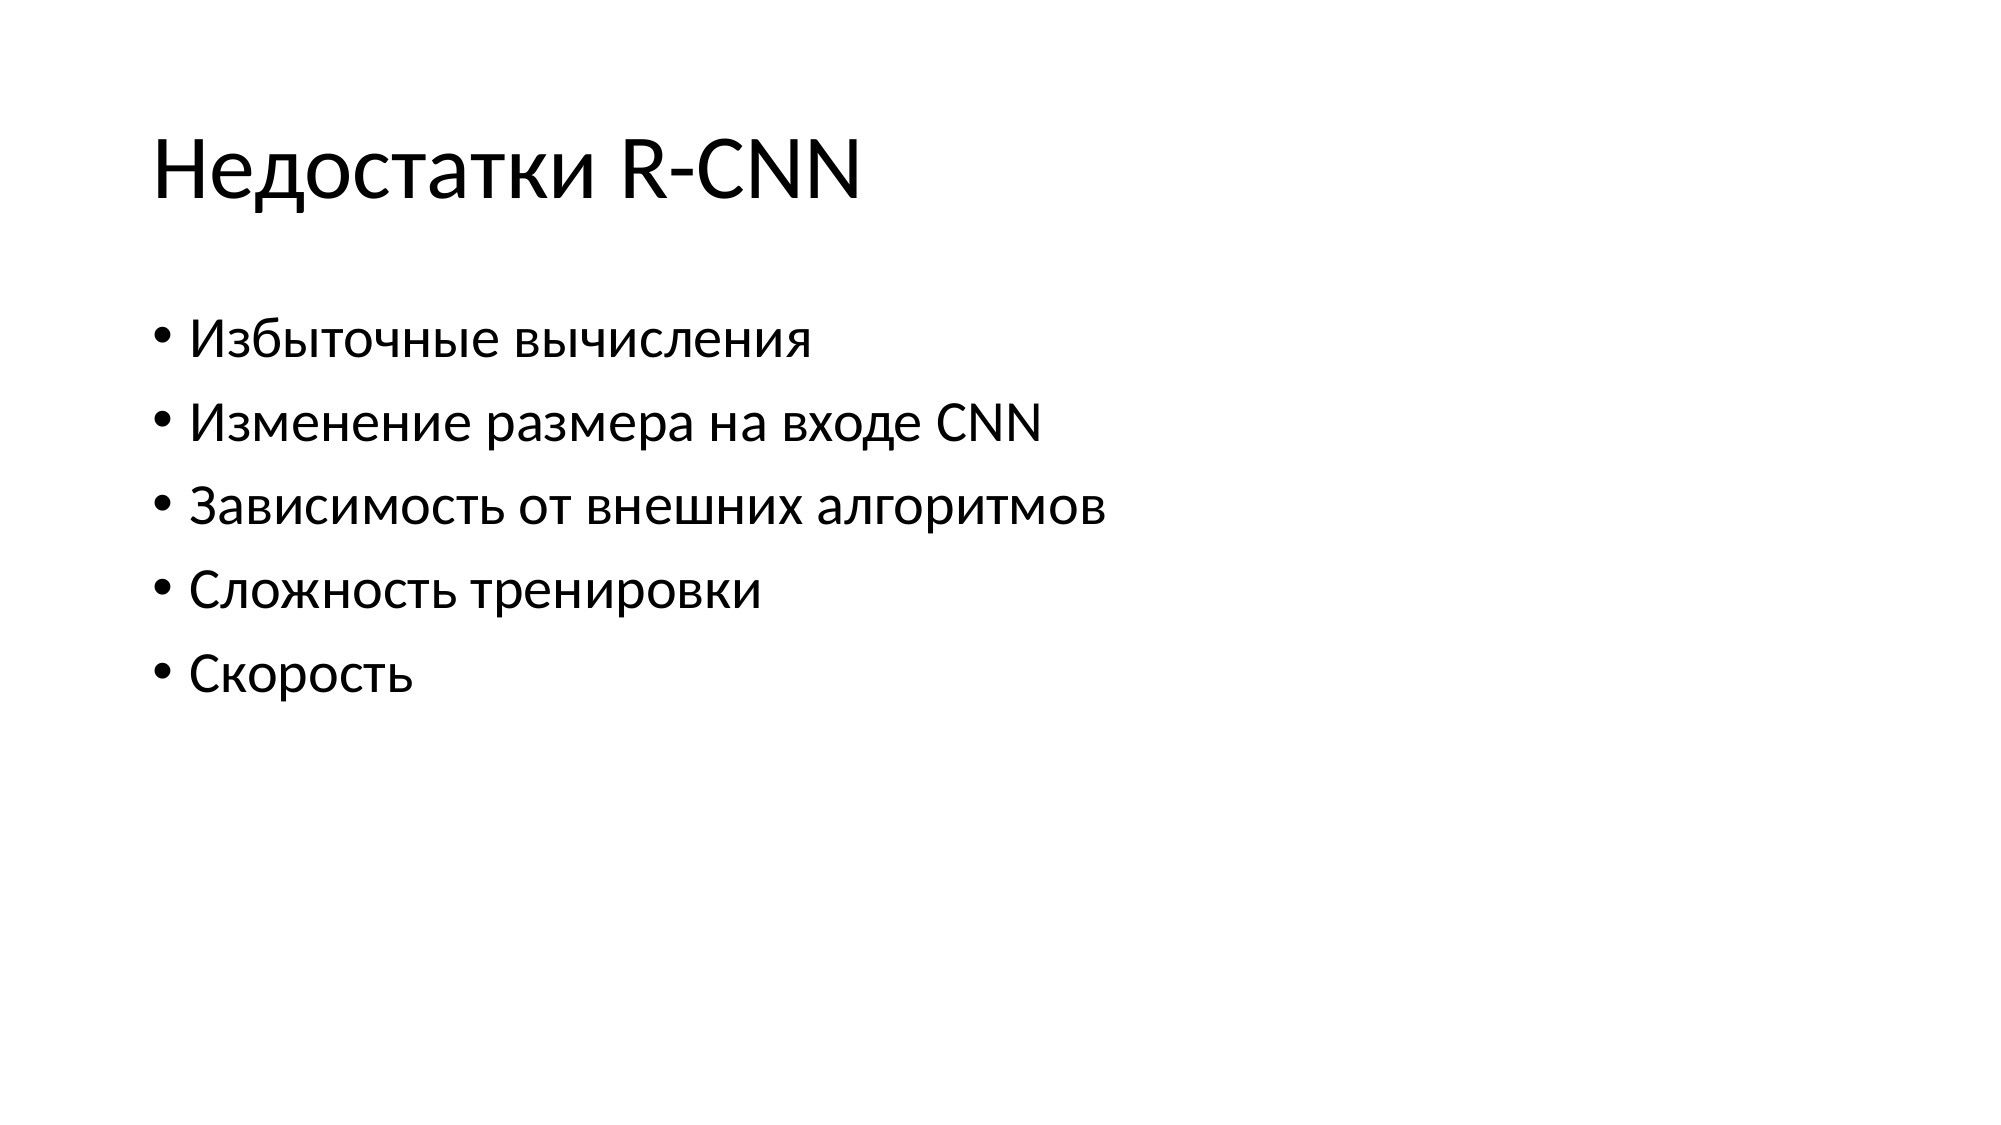

# Недостатки R-CNN
Избыточные вычисления
Изменение размера на входе CNN
Зависимость от внешних алгоритмов
Сложность тренировки
Скорость